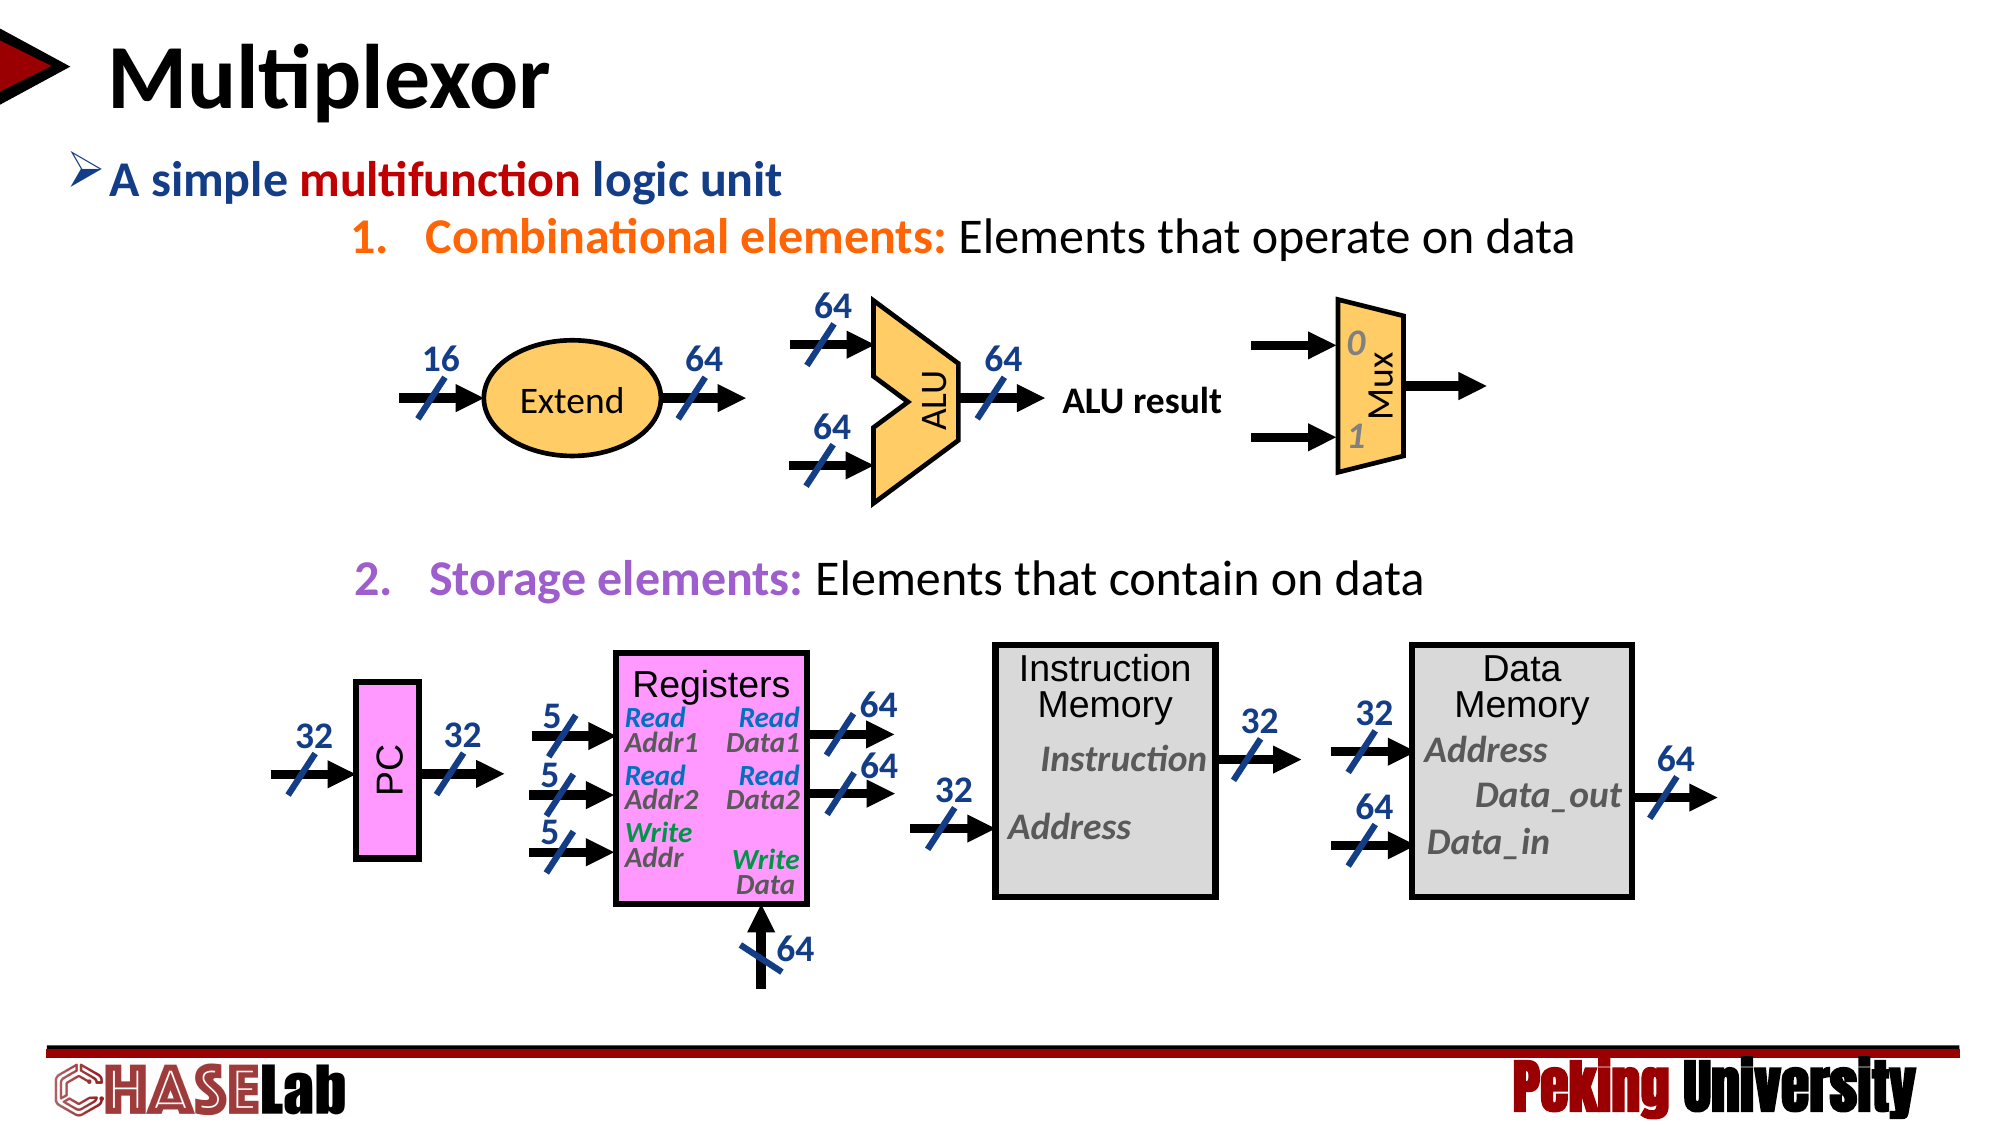

# Multiplexor
A simple multifunction logic unit
Combinational elements: Elements that operate on data
64

ALU
16
64
64
ALU result
Extend
64
0

Mux
1
Storage elements: Elements that contain on data
Instruction Memory
Instruction
Address
Data Memory
Address
Data_out
Data_in
Registers
Read
Addr1
Read
Data1
Read
Addr2
Read
Data2
Write Addr
Write Data
64
32
5
32
32
32
64
64
PC
5
32
64
5
64